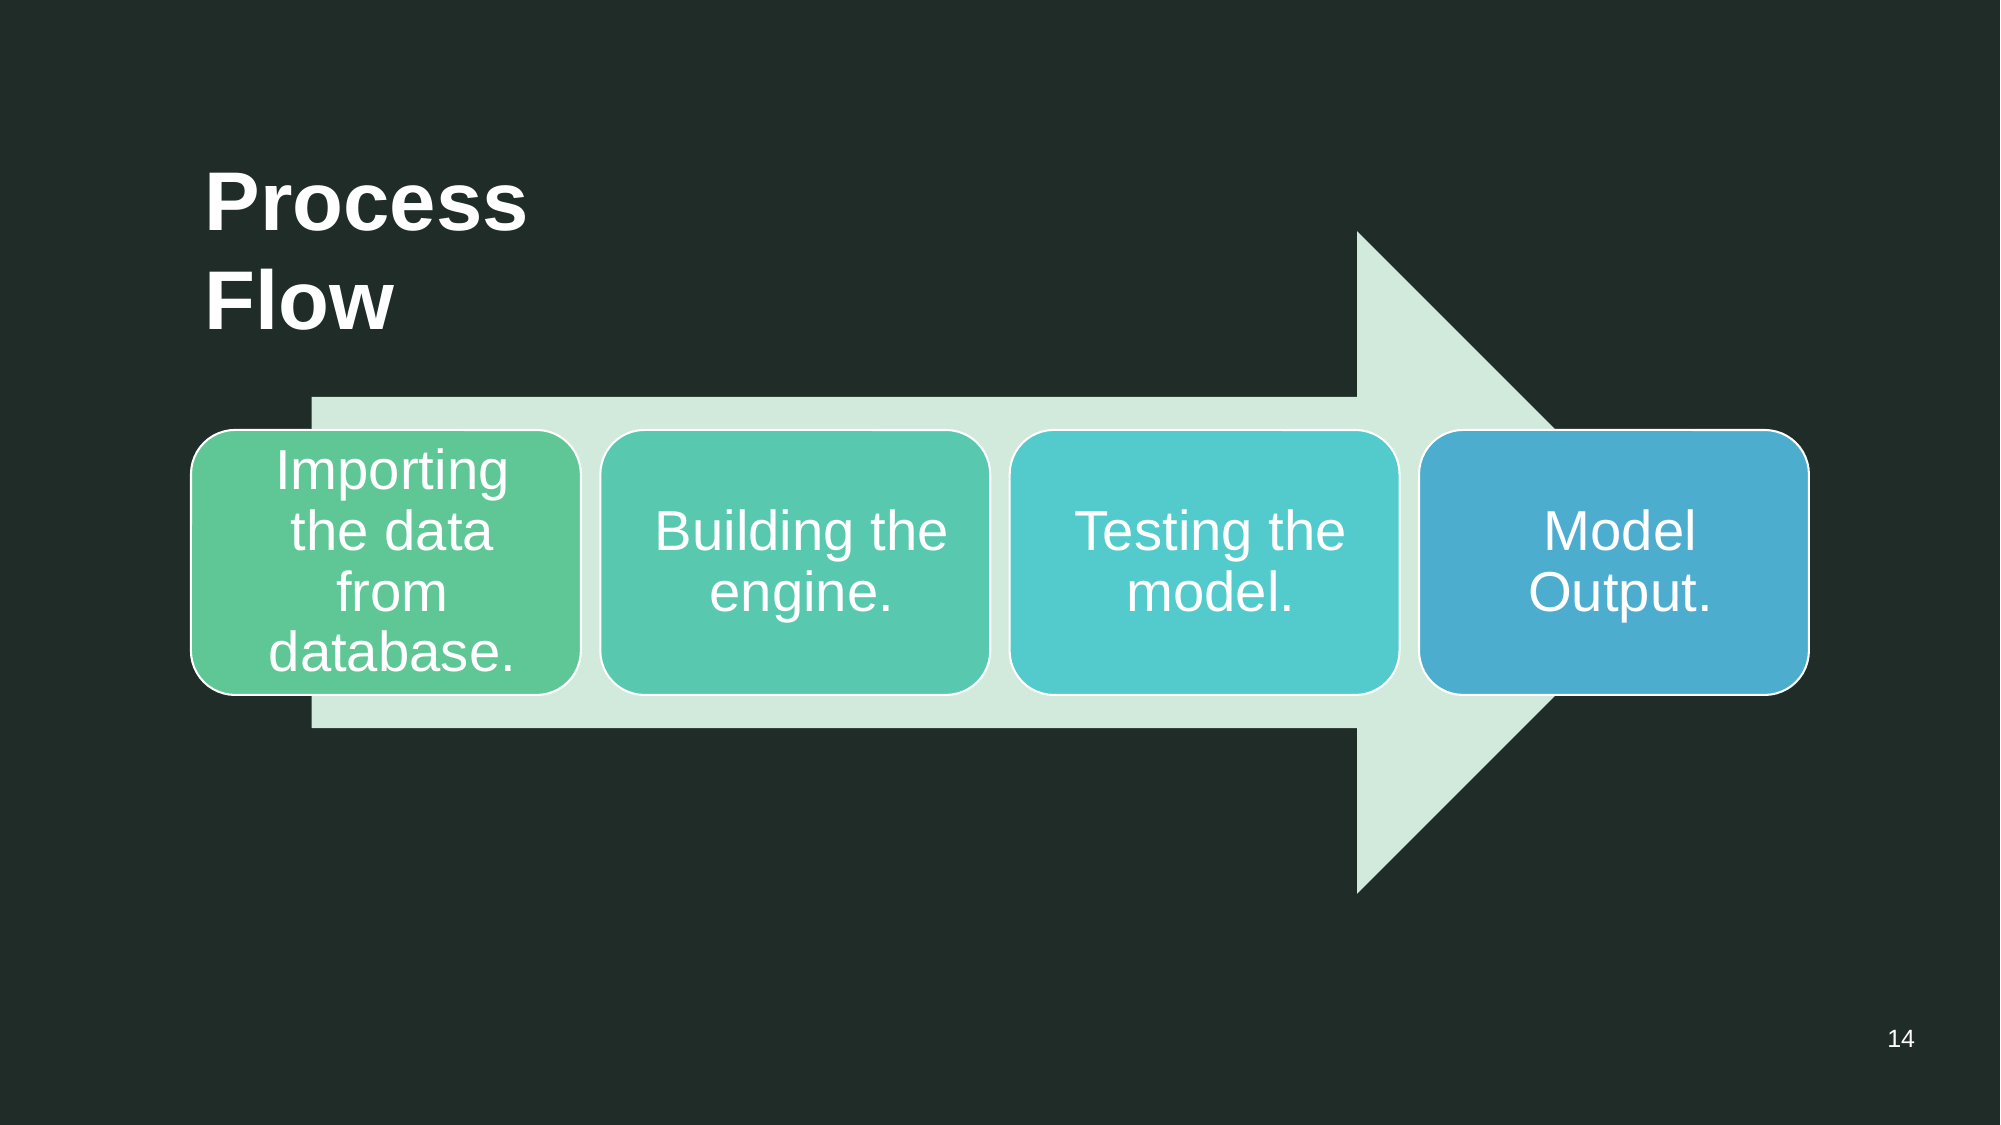

Process Flow
Importing the data from database.
Building the engine.
Testing the model.
Model Output.
14